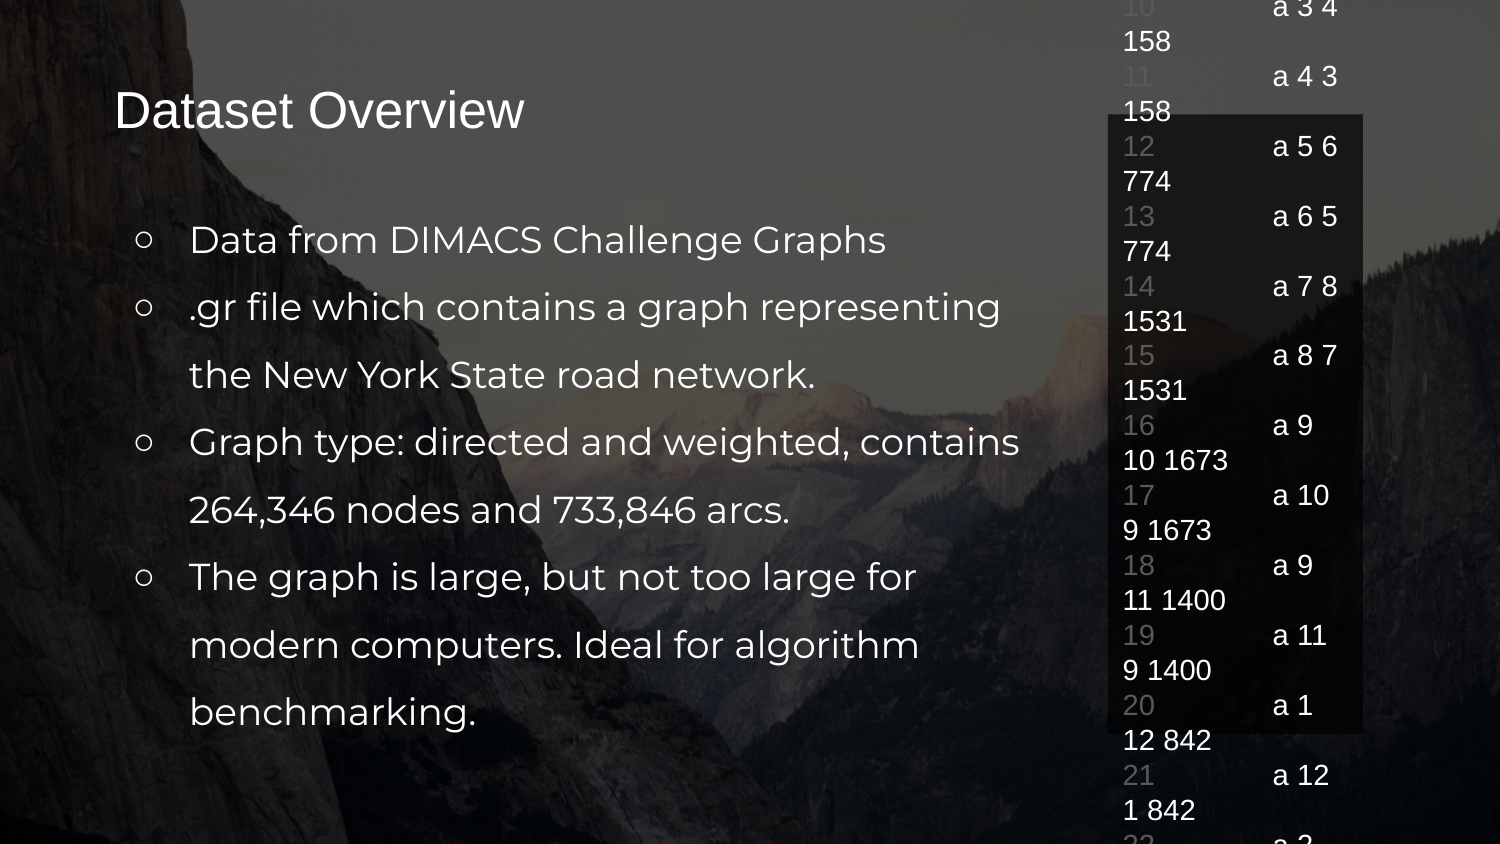

Dataset Overview

# 8	a 1  2 803
9	a 2  1 803
10	a 3 4 158
11	a 4 3 158
12	a 5 6 774
13	a 6 5 774
14	a 7 8 1531
15	a 8 7 1531
16	a 9 10 1673
17	a 10 9 1673
18	a 9 11 1400
19	a 11 9 1400
20	a 1 12 842
21	a 12 1 842
22	a 2 13 591
23	a 13 2 591
…
Data from DIMACS Challenge Graphs
.gr file which contains a graph representing the New York State road network.
Graph type: directed and weighted, contains 264,346 nodes and 733,846 arcs.
The graph is large, but not too large for modern computers. Ideal for algorithm benchmarking.